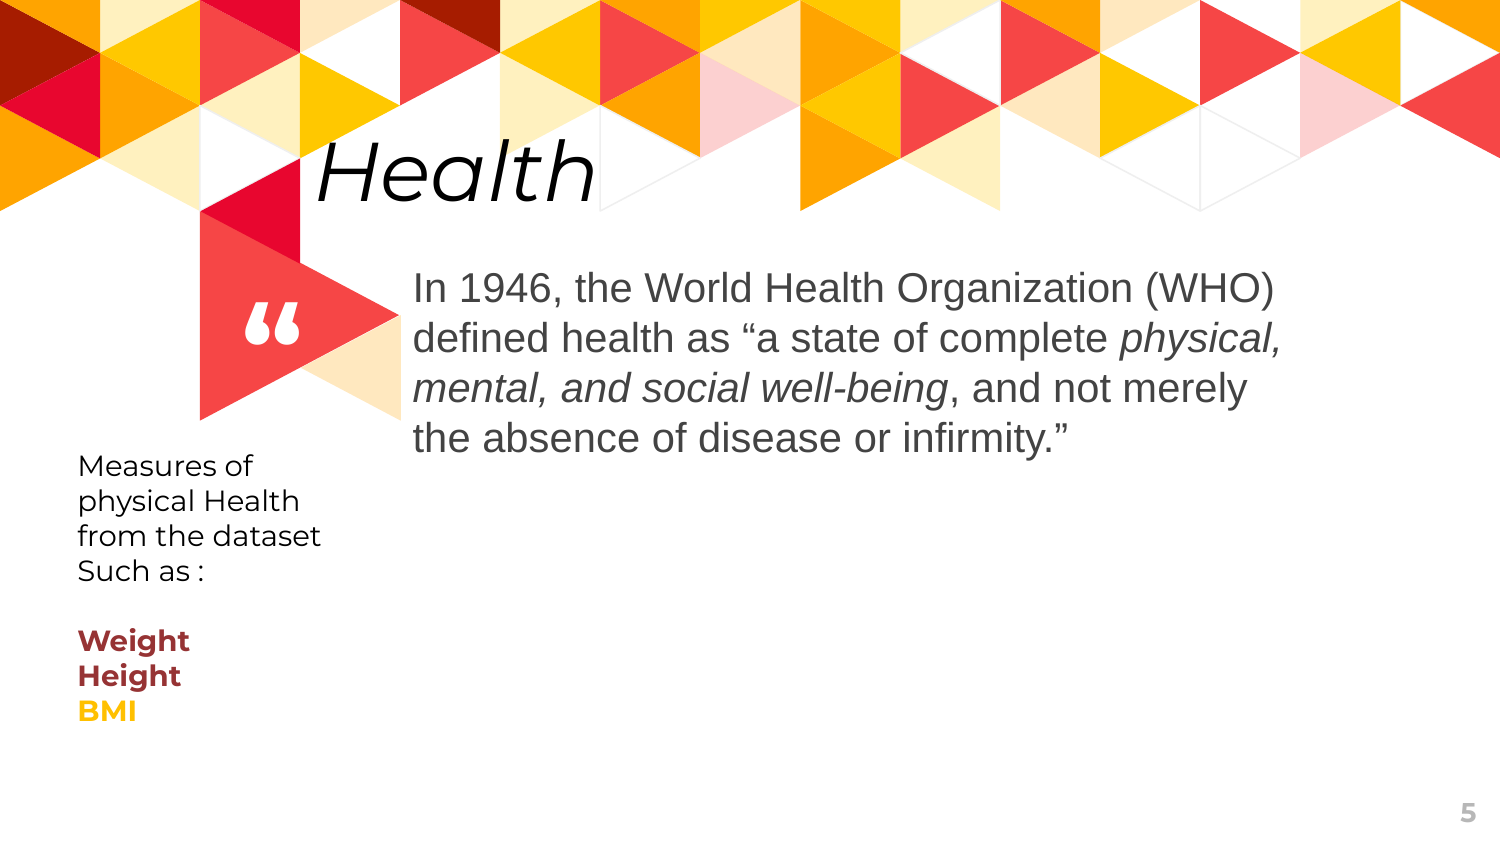

Health
In 1946, the World Health Organization (WHO) defined health as “a state of complete physical, mental, and social well-being, and not merely the absence of disease or infirmity.”

Measures of
physical Health
from the dataset
Such as :

Weight
Height
BMI

5